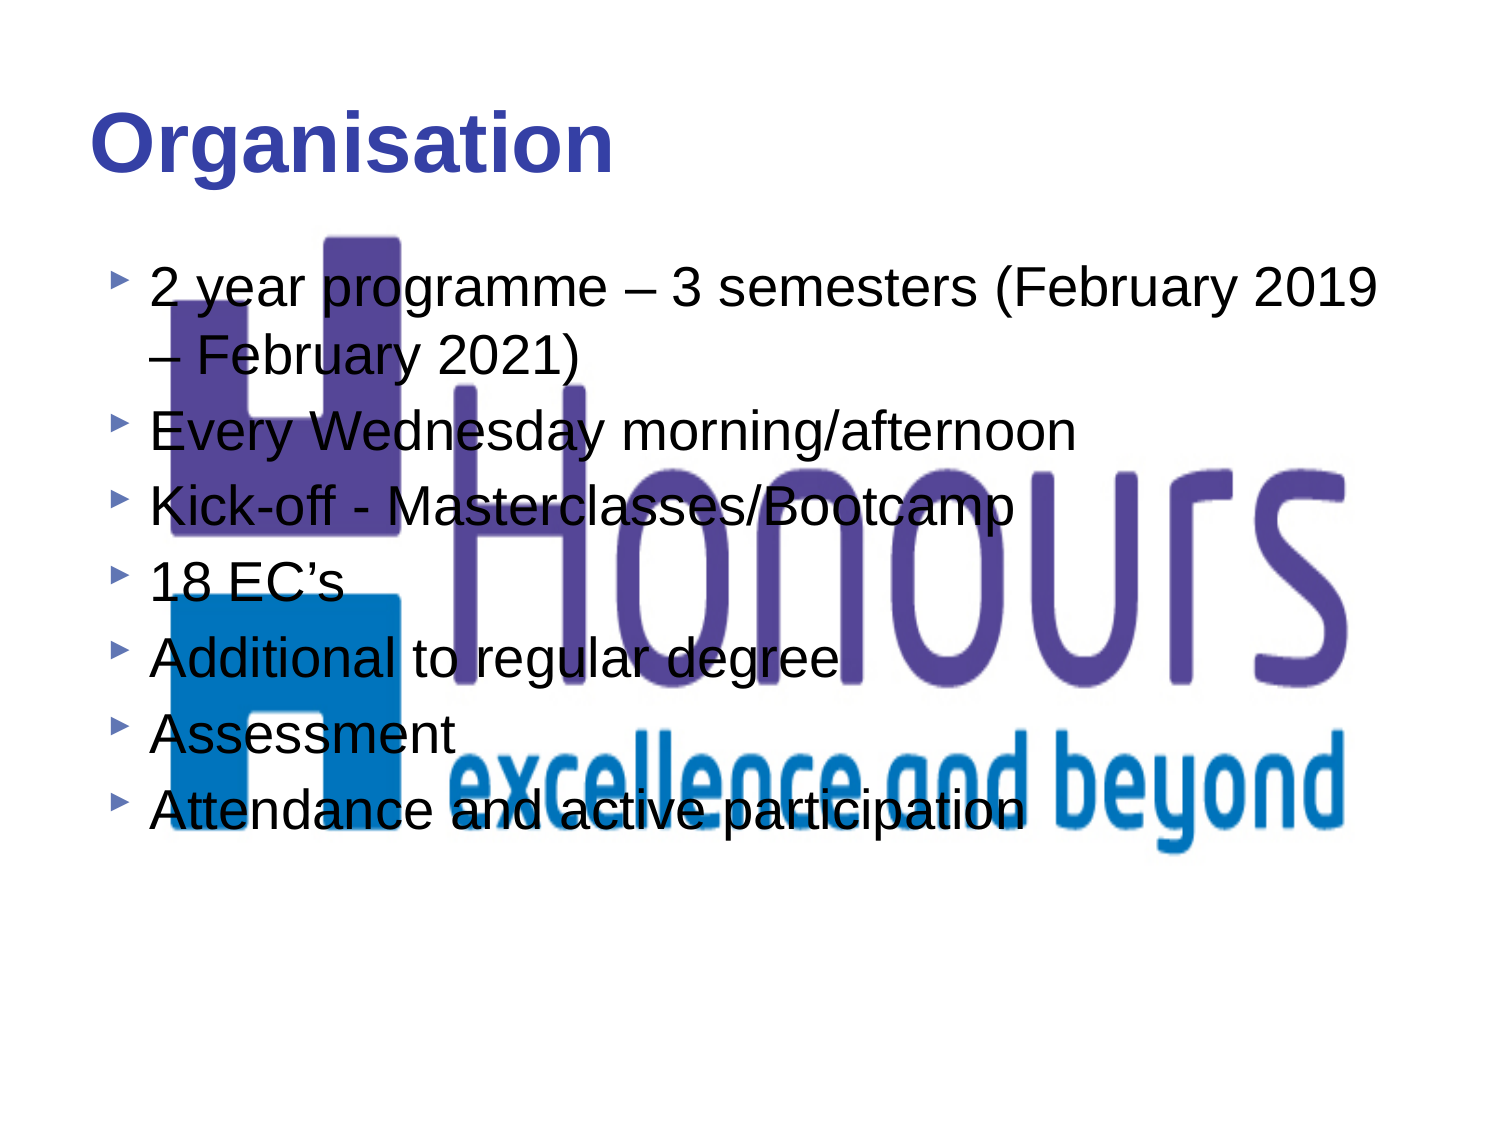

# Organisation
2 year programme – 3 semesters (February 2019 – February 2021)
Every Wednesday morning/afternoon
Kick-off - Masterclasses/Bootcamp
18 EC’s
Additional to regular degree
Assessment
Attendance and active participation

14